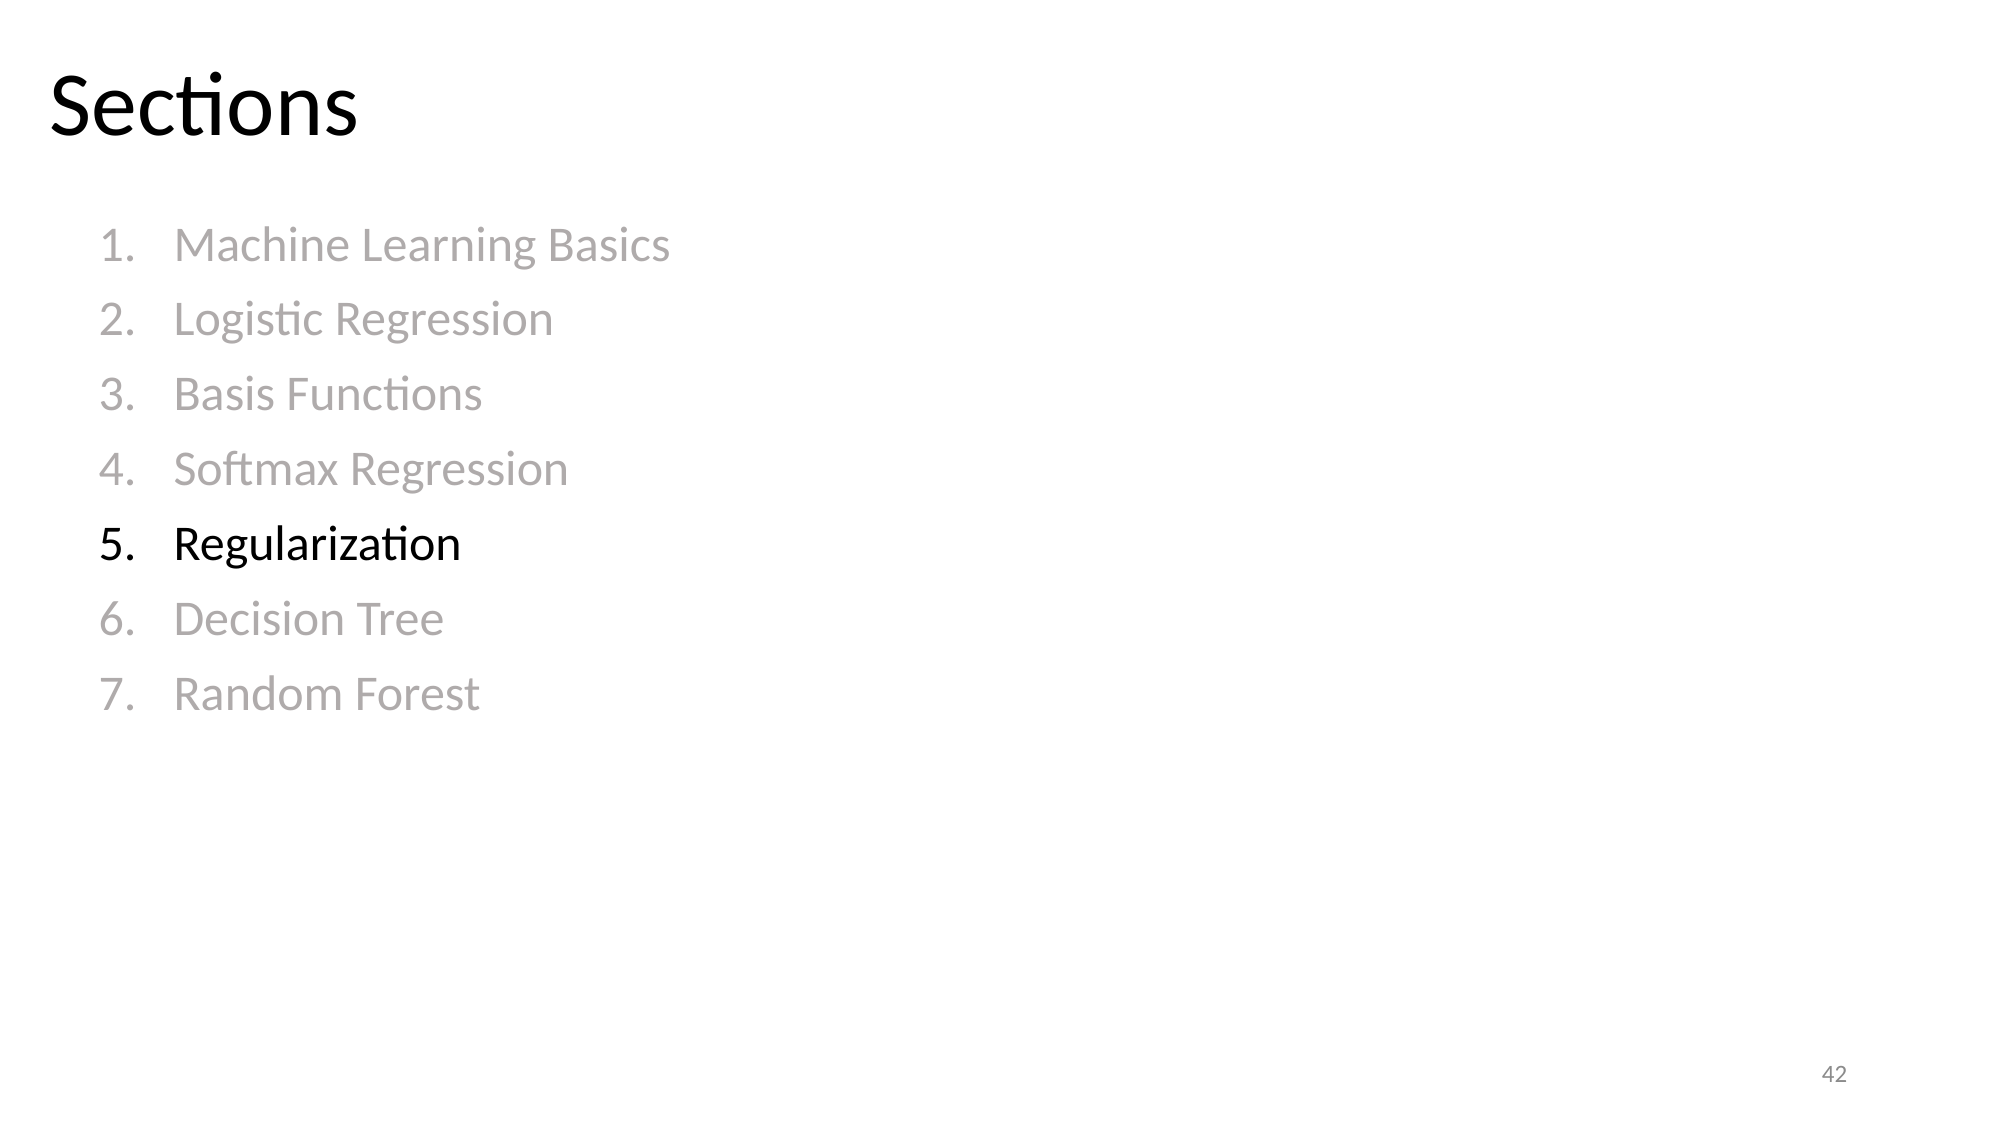

# Sections
Machine Learning Basics
Logistic Regression
Basis Functions
Softmax Regression
Regularization
Decision Tree
Random Forest
42